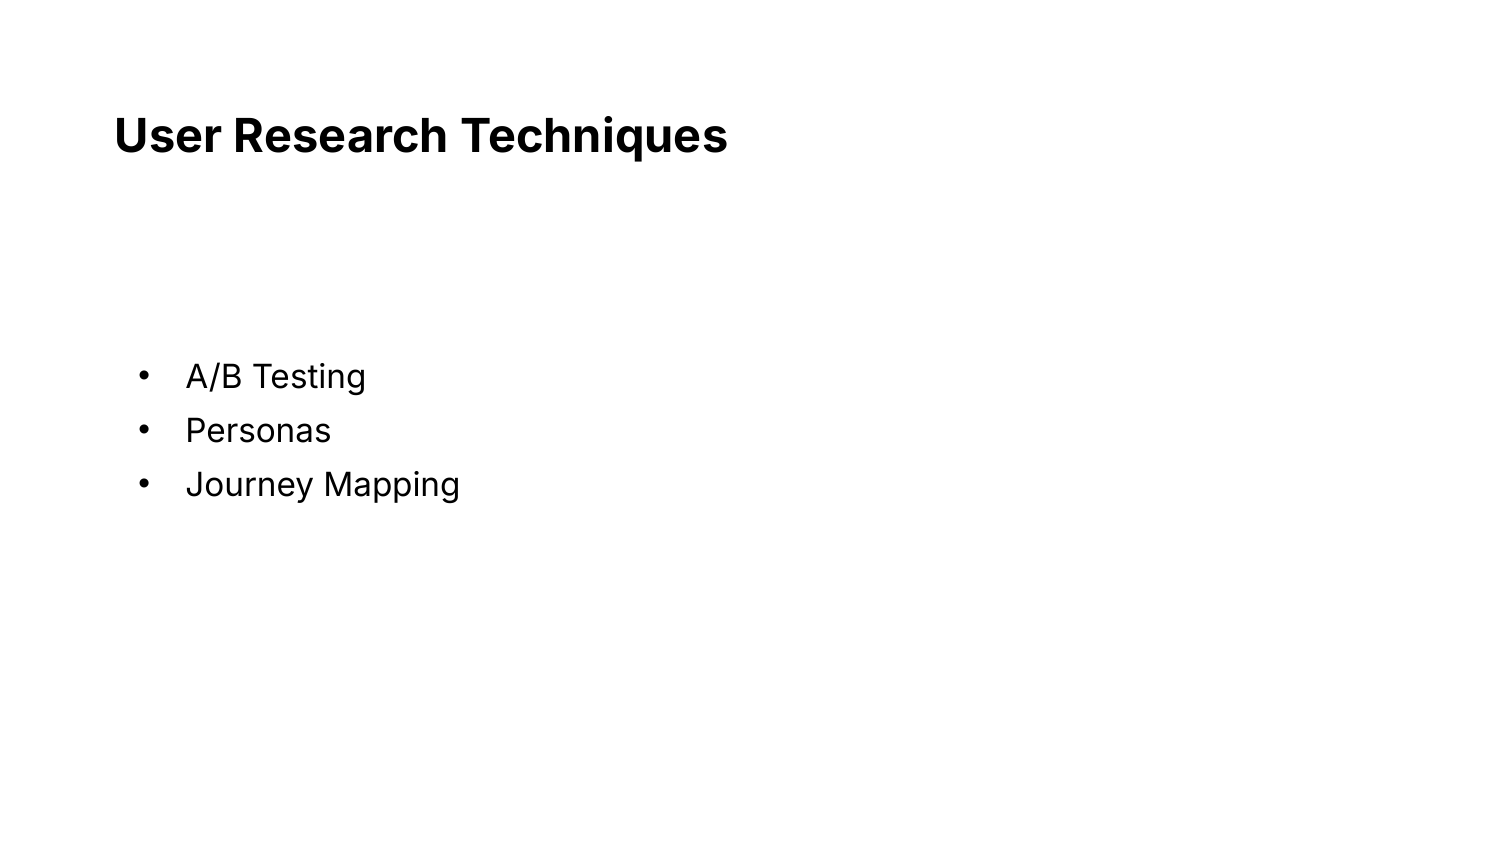

User Research Techniques
A/B Testing
Personas
Journey Mapping